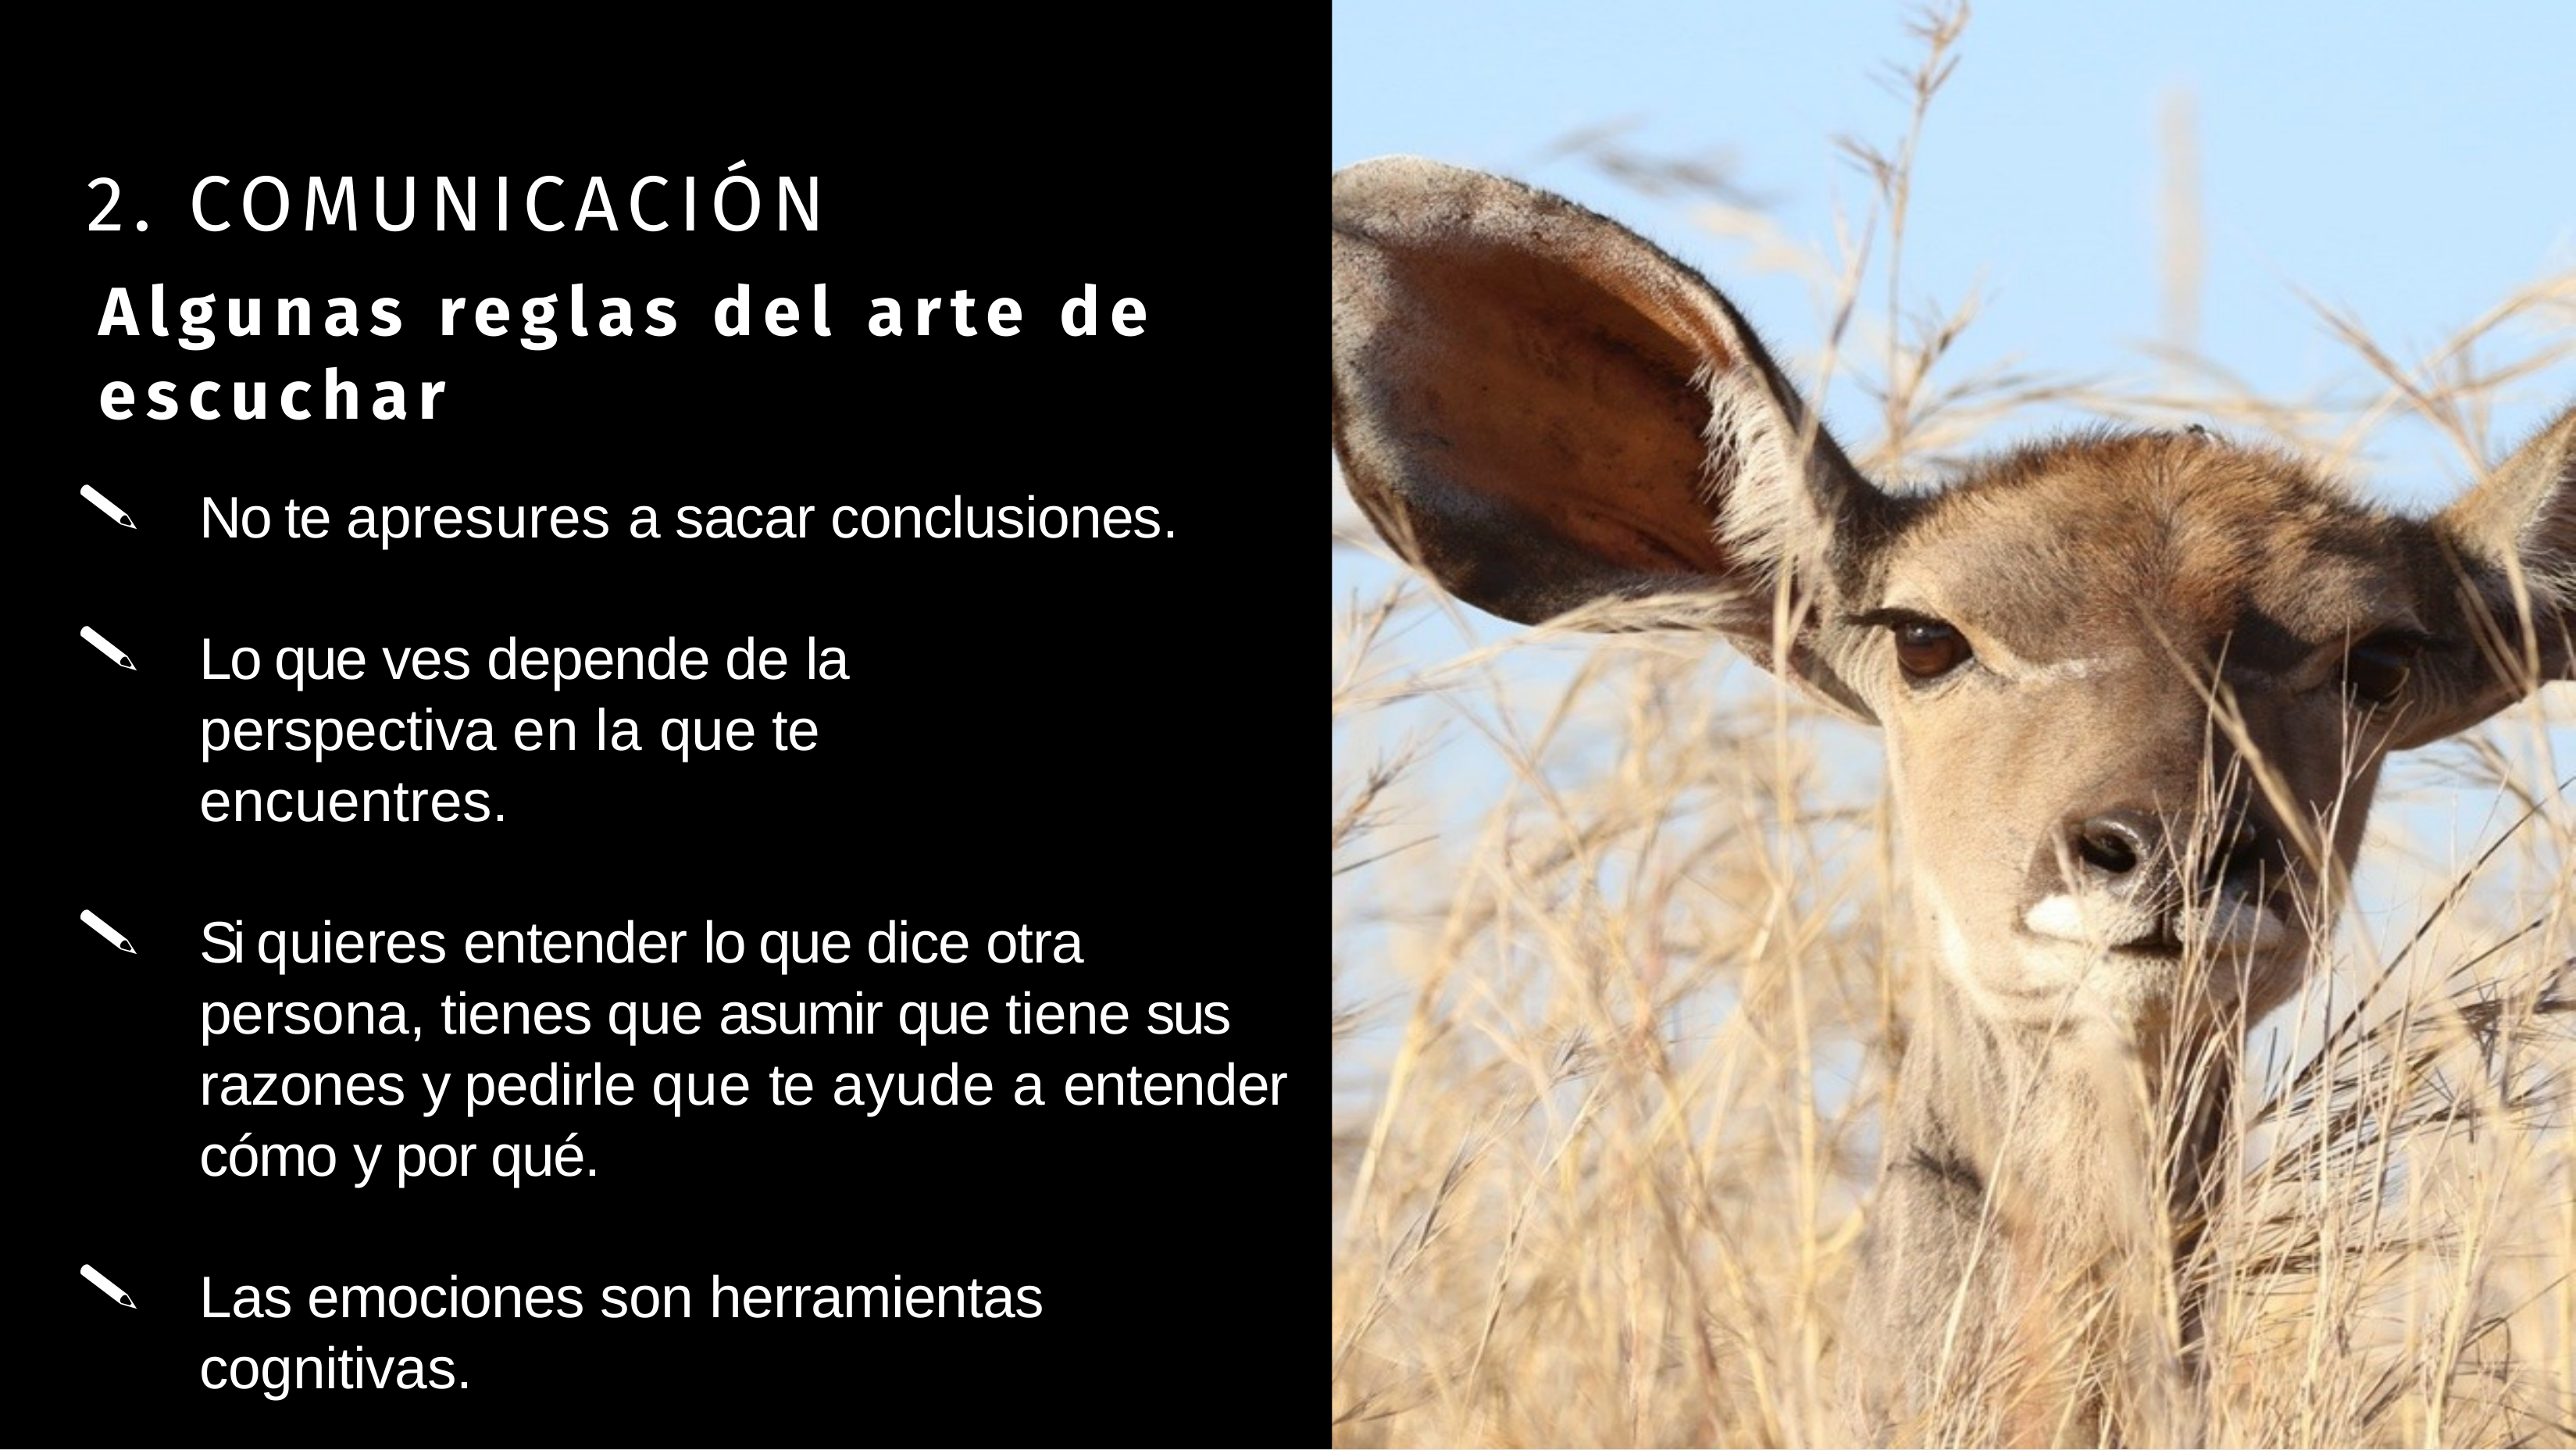

2. COMUNICACIÓN
Algunas reglas del arte de escuchar
No te apresures a sacar conclusiones.

Lo que ves depende de la perspectiva en la que te encuentres.

Si quieres entender lo que dice otra persona, tienes que asumir que tiene sus razones y pedirle que te ayude a entender cómo y por qué.

Las emociones son herramientas cognitivas.